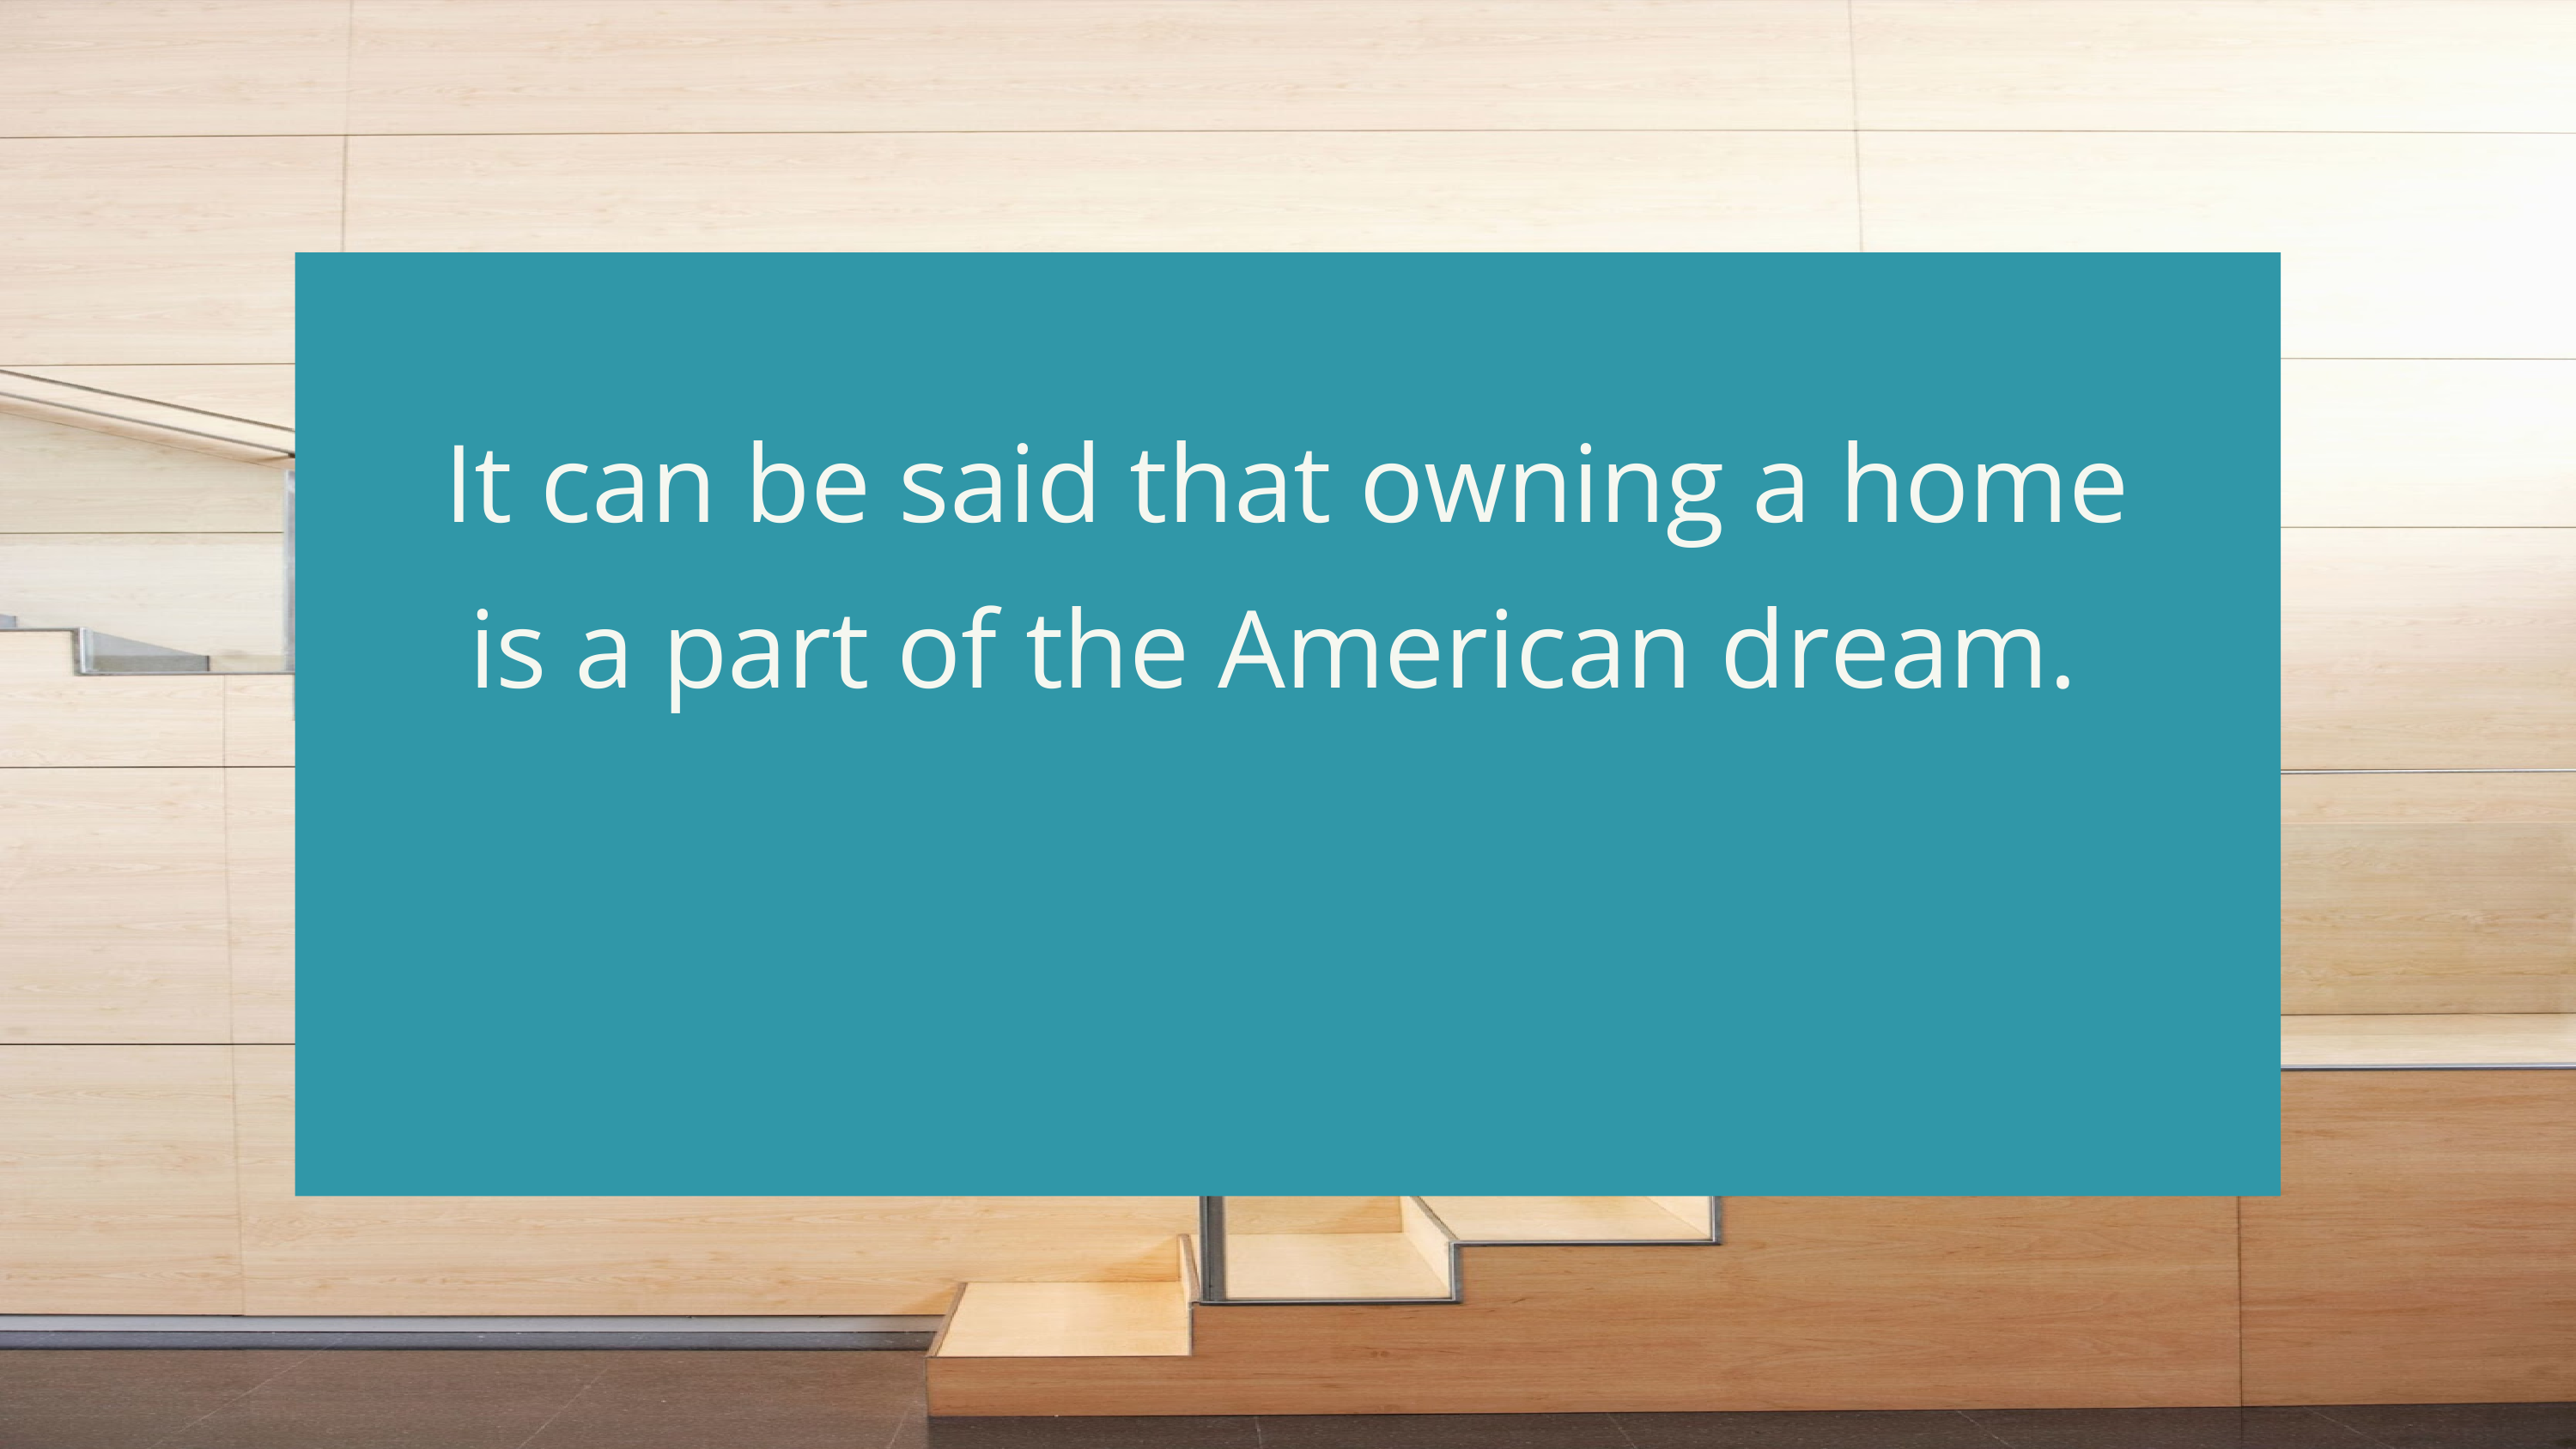

It can be said that owning a home is a part of the American dream.